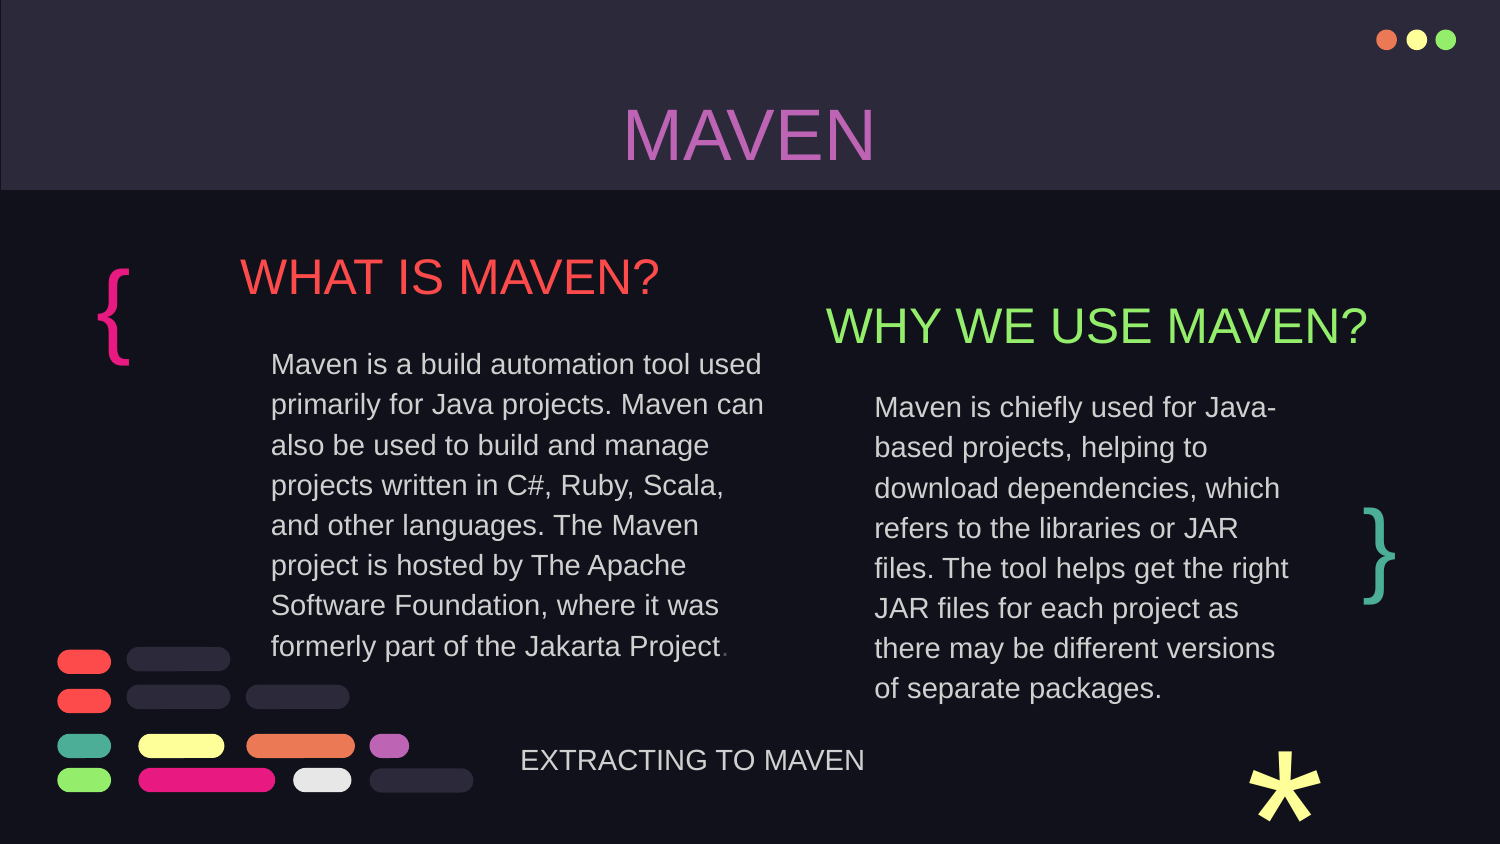

# MAVEN
{
WHAT IS MAVEN?
WHY WE USE MAVEN?
Maven is a build automation tool used primarily for Java projects. Maven can also be used to build and manage projects written in C#, Ruby, Scala, and other languages. The Maven project is hosted by The Apache Software Foundation, where it was formerly part of the Jakarta Project.
Maven is chiefly used for Java-based projects, helping to download dependencies, which refers to the libraries or JAR files. The tool helps get the right JAR files for each project as there may be different versions of separate packages.
}

*
EXTRACTING TO MAVEN